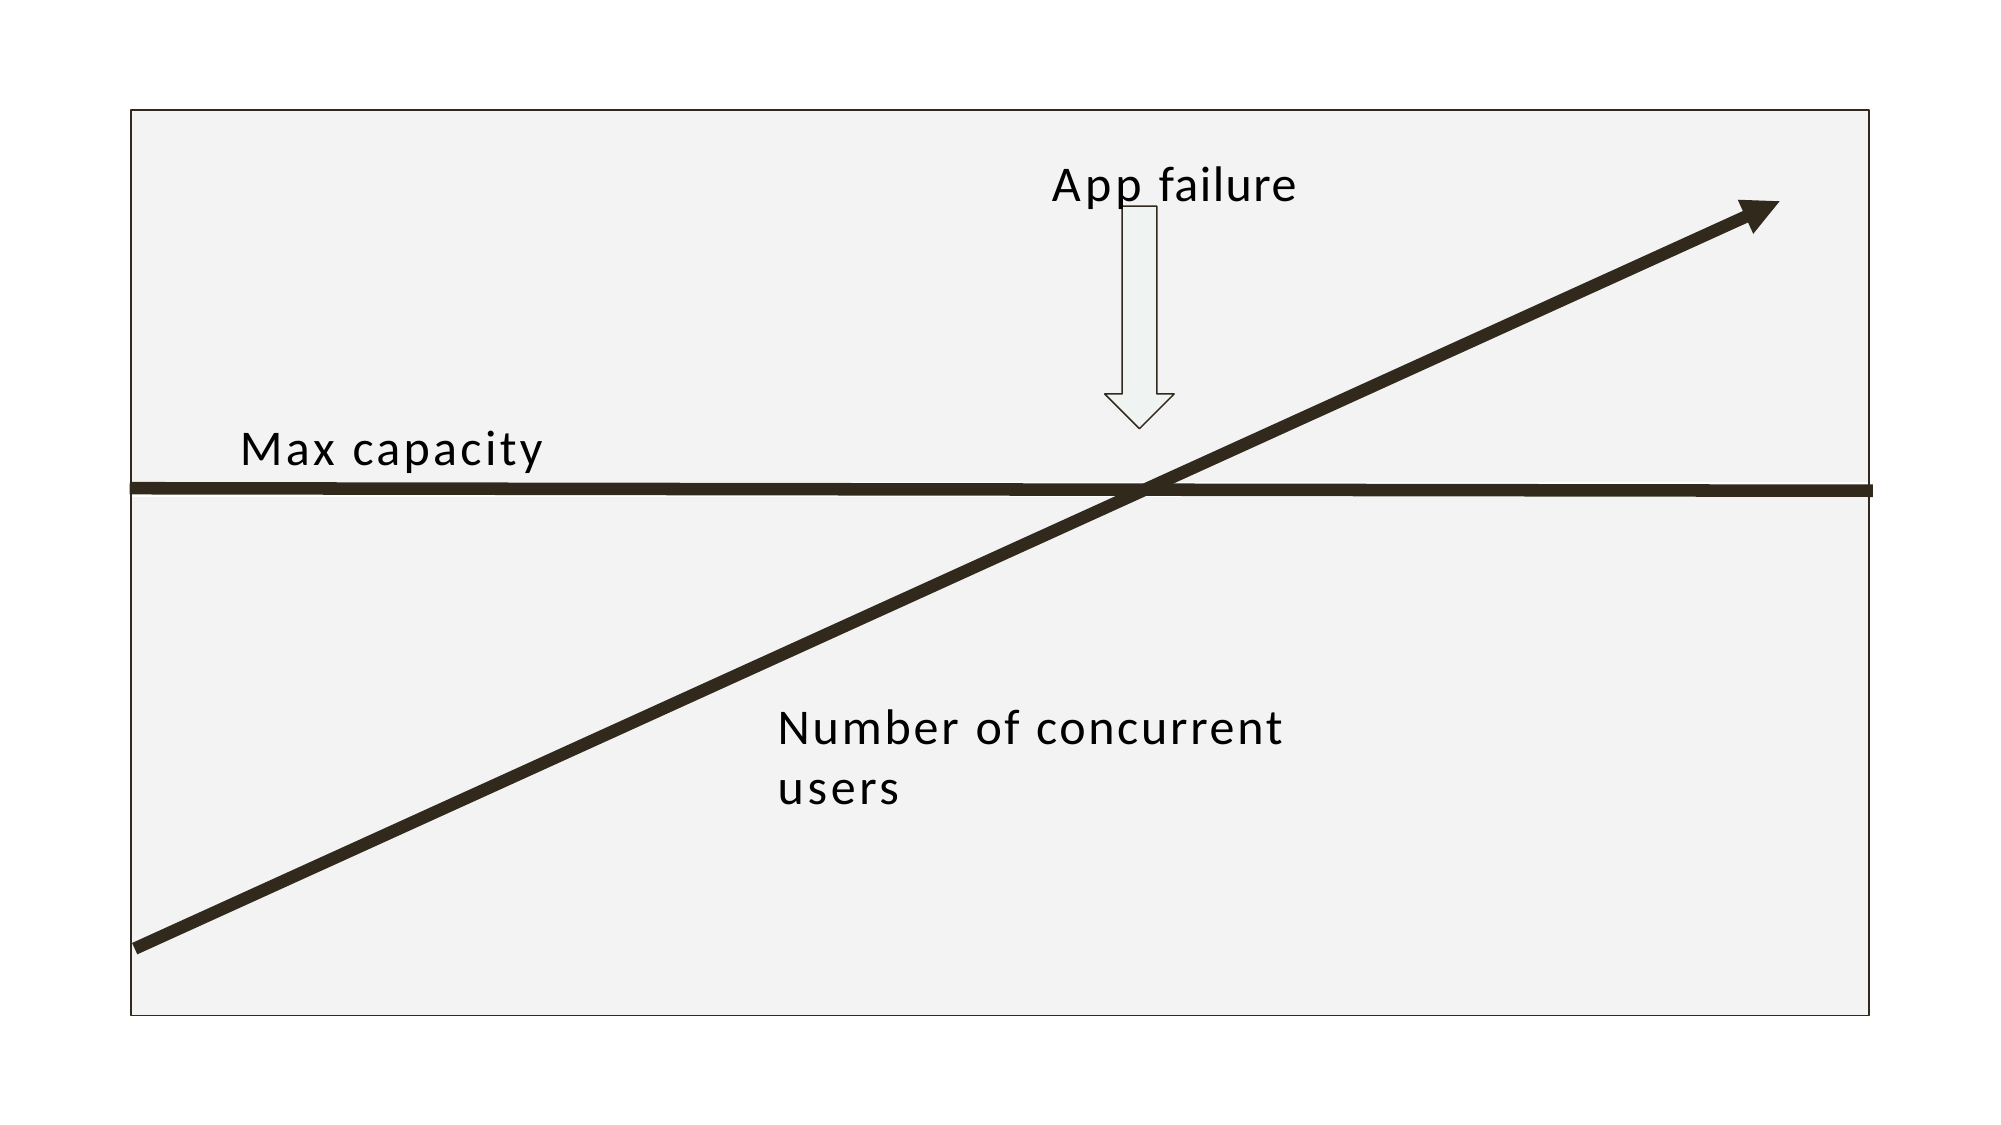

# App failure
Max capacity

Number of concurrent users